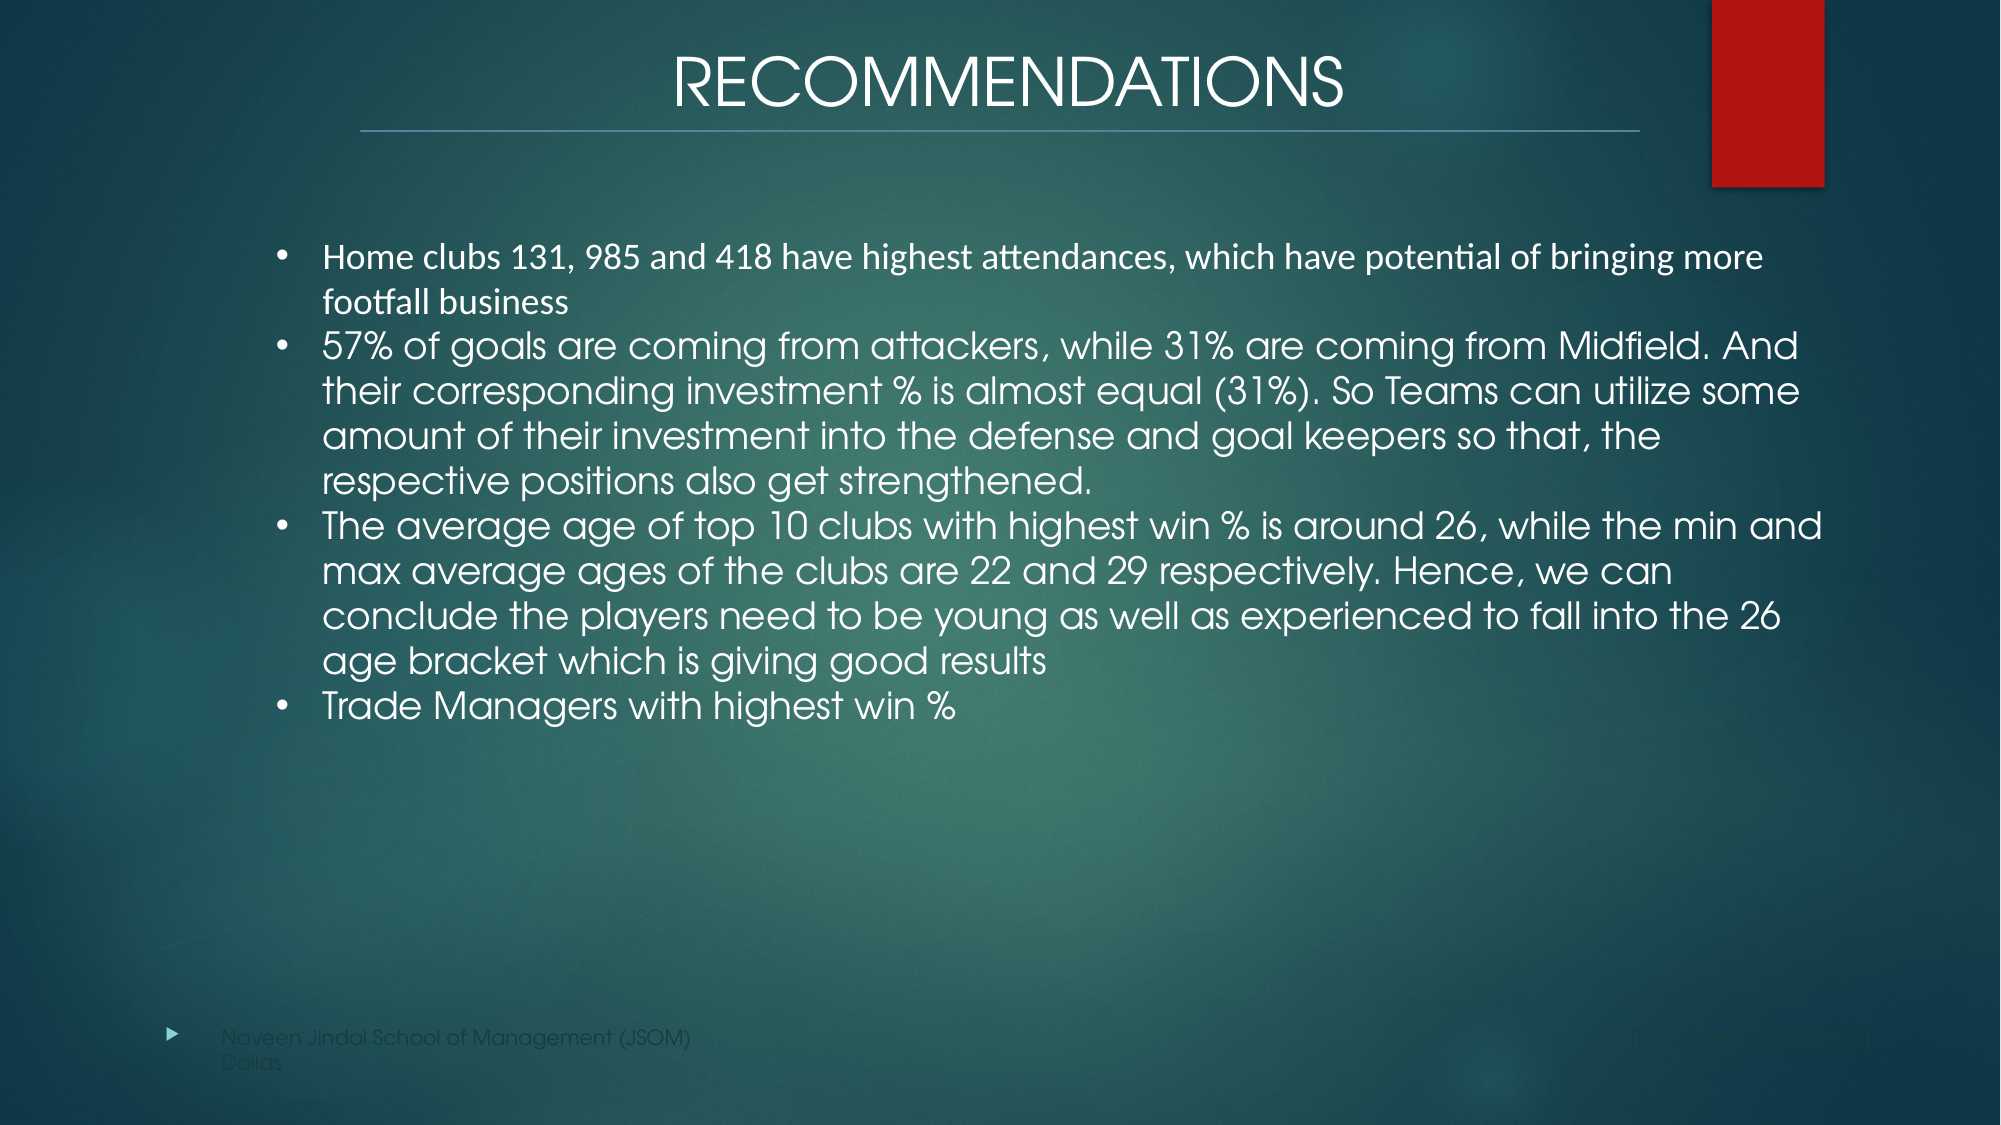

RECOMMENDATIONS

Home clubs 131, 985 and 418 have highest attendances, which have potential of bringing more footfall business
57% of goals are coming from attackers, while 31% are coming from Midfield. And their corresponding investment % is almost equal (31%). So Teams can utilize some amount of their investment into the defense and goal keepers so that, the respective positions also get strengthened.
The average age of top 10 clubs with highest win % is around 26, while the min and max average ages of the clubs are 22 and 29 respectively. Hence, we can conclude the players need to be young as well as experienced to fall into the 26 age bracket which is giving good results
Trade Managers with highest win %

Naveen Jindal School of Management (JSOM)                                              					          The University of Texas of Dallas